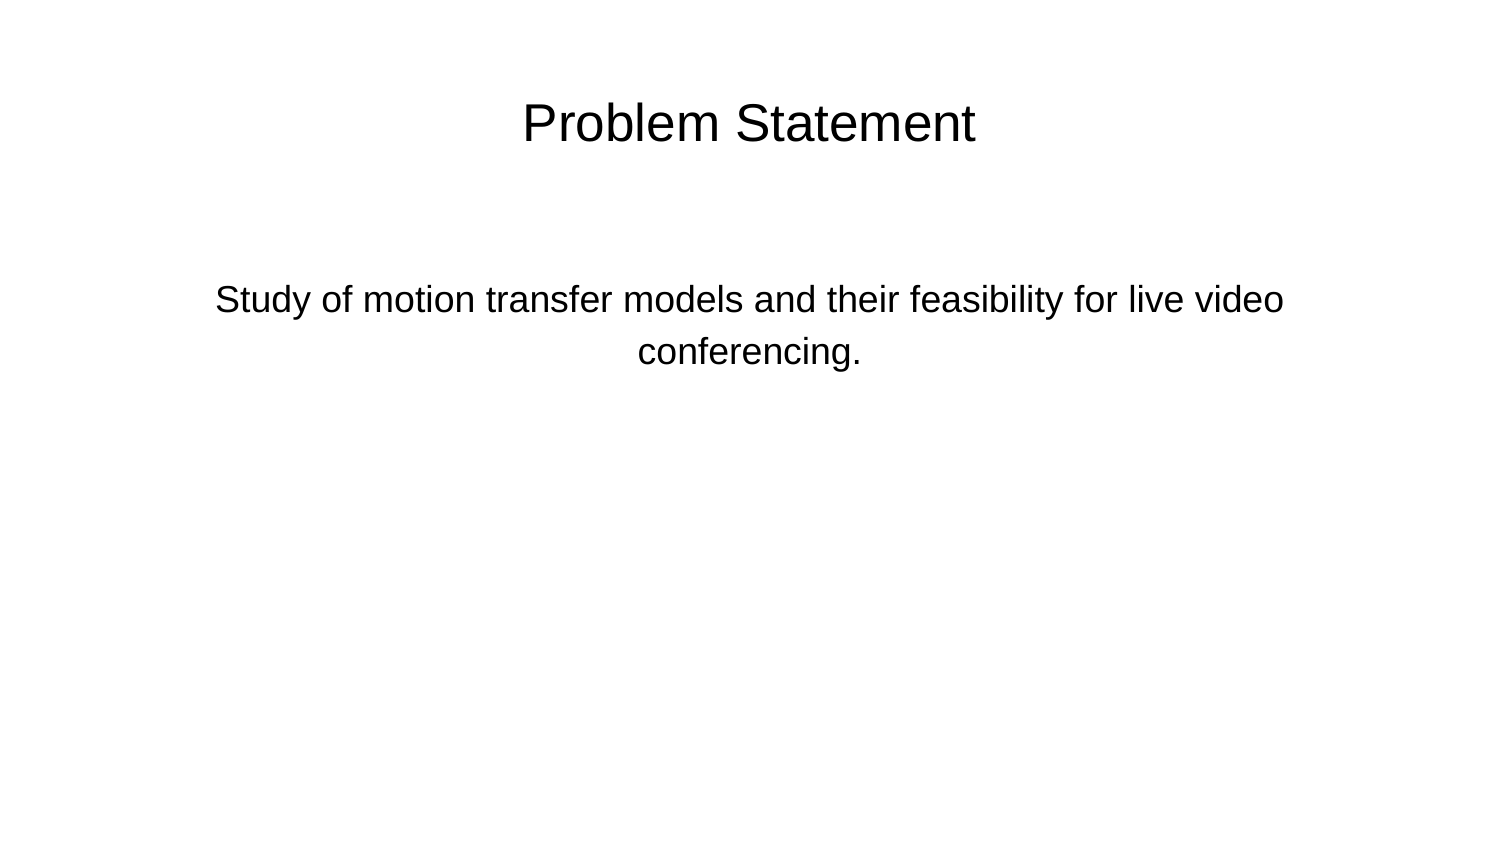

# Problem Statement
Study of motion transfer models and their feasibility for live video conferencing.